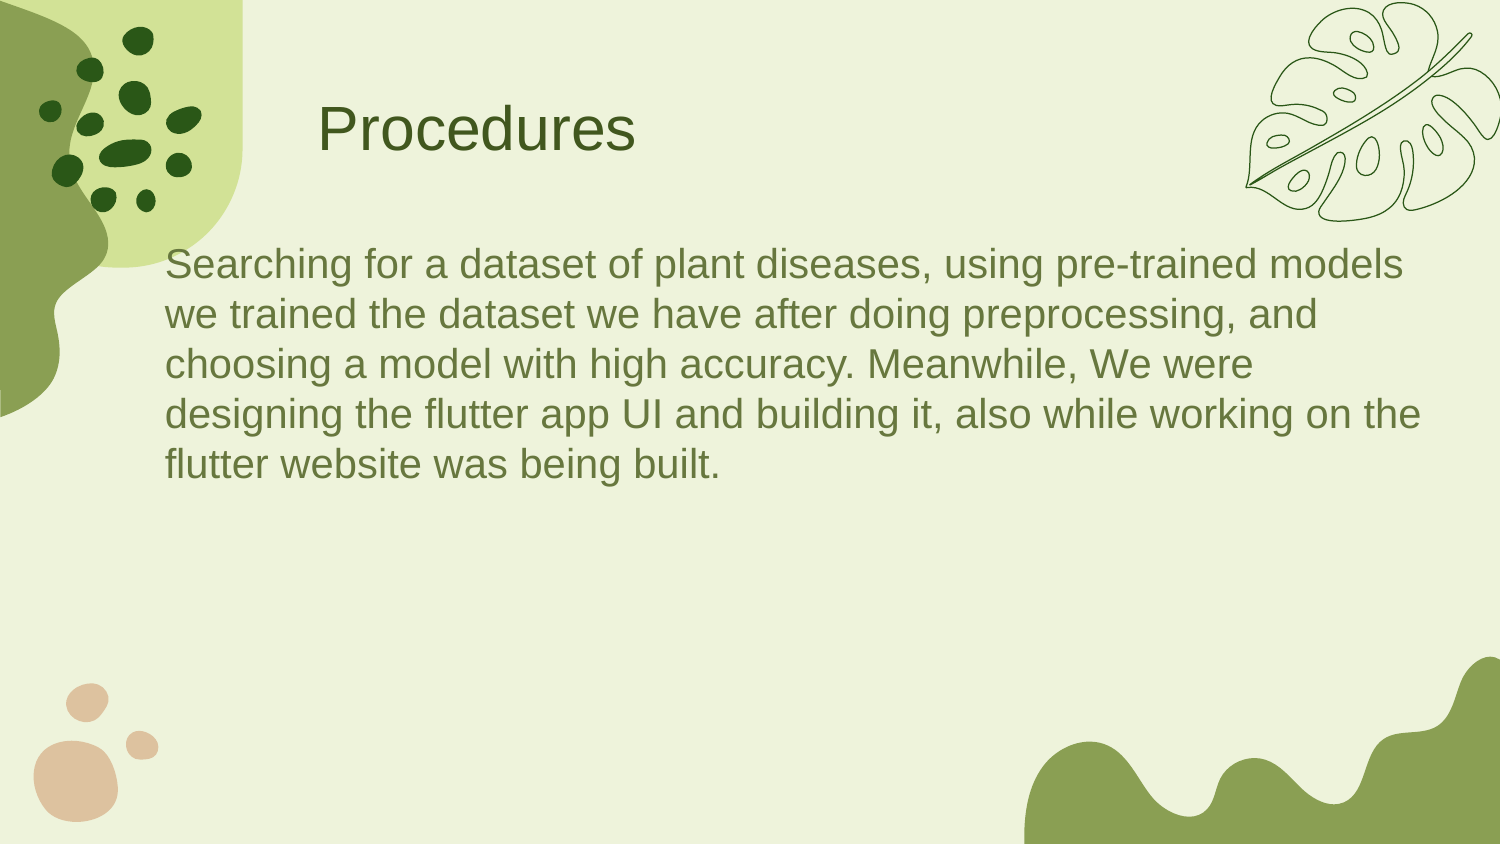

Procedures
Searching for a dataset of plant diseases, using pre-trained models we trained the dataset we have after doing preprocessing, and choosing a model with high accuracy. Meanwhile, We were designing the flutter app UI and building it, also while working on the flutter website was being built.